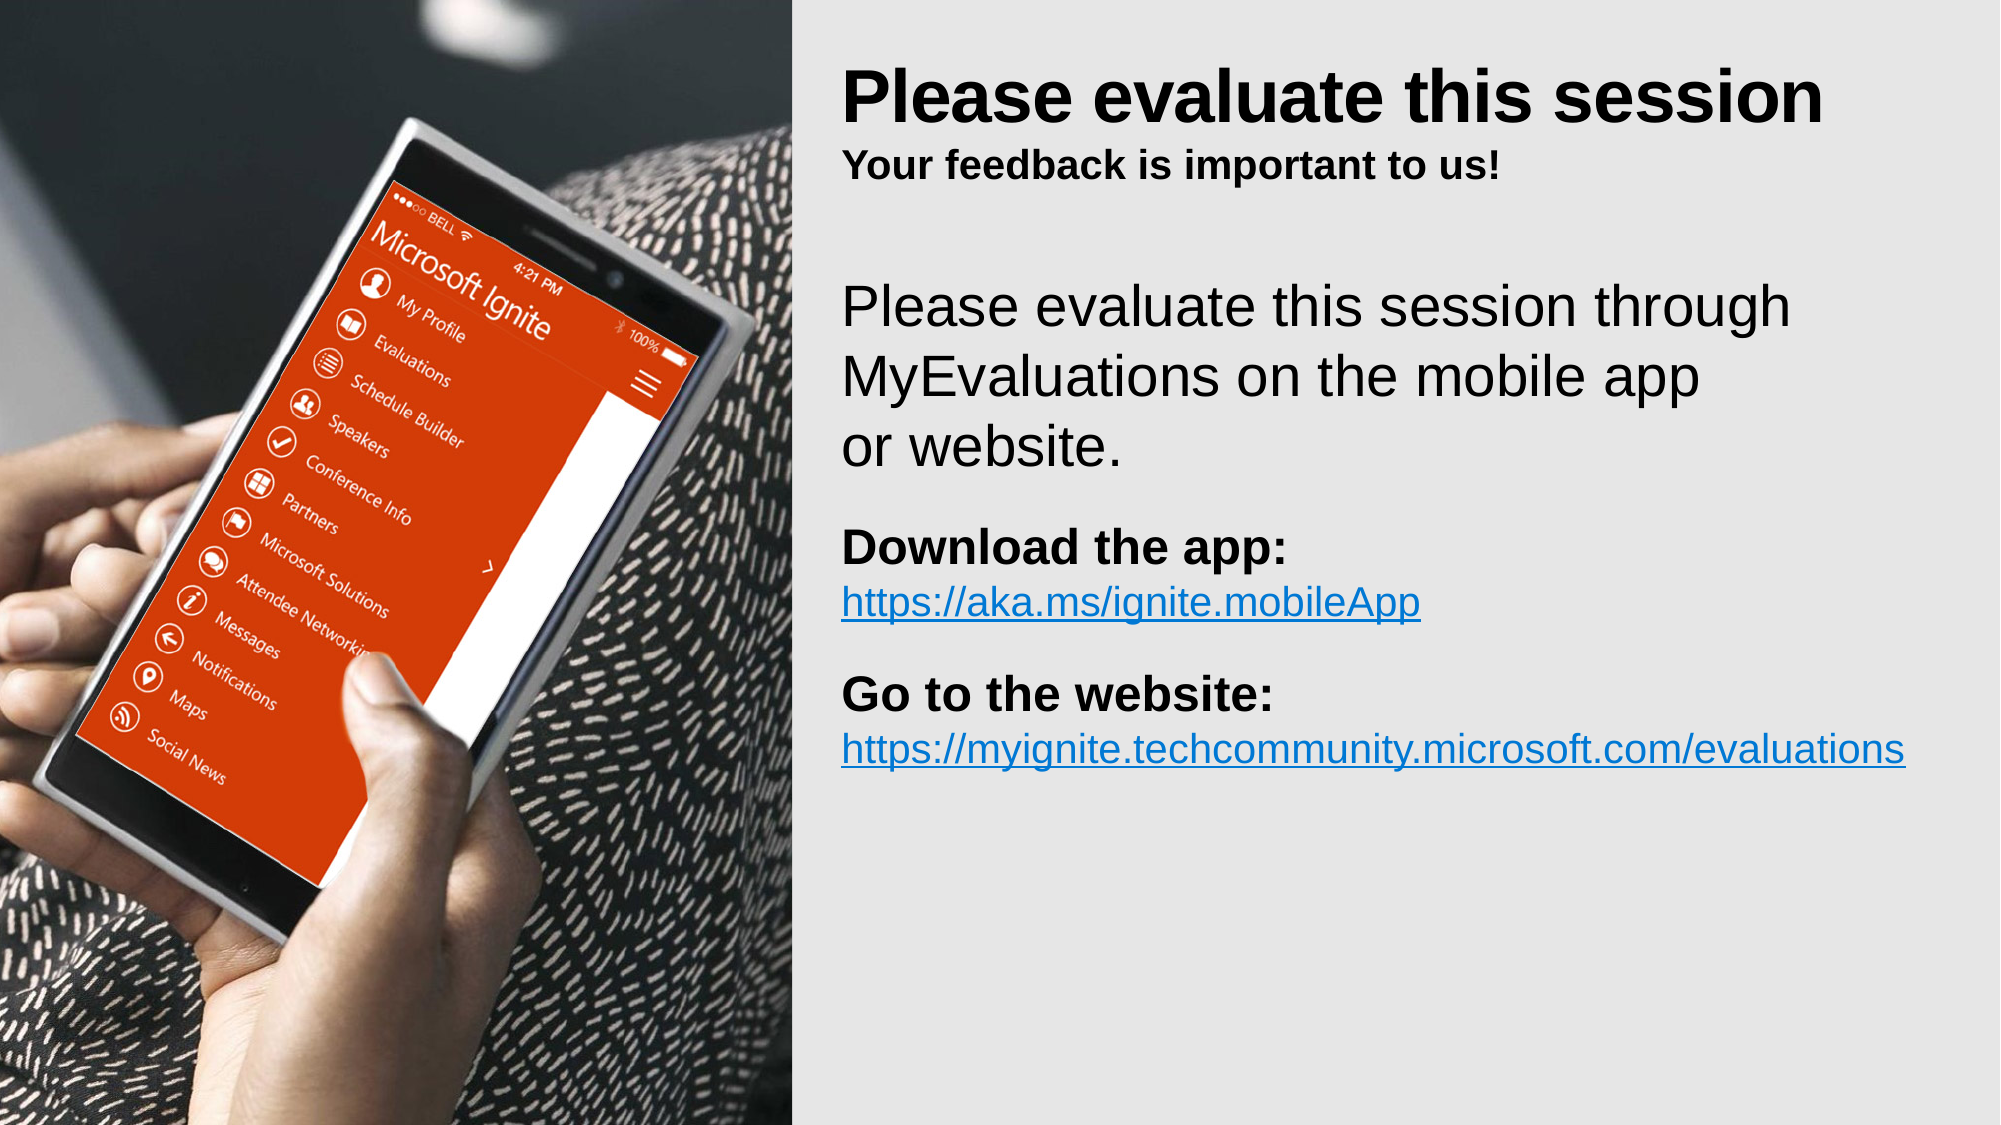

# Please evaluate this session Your feedback is important to us!
Please evaluate this session through MyEvaluations on the mobile app
or website.
Download the app:
https://aka.ms/ignite.mobileApp
Go to the website: https://myignite.techcommunity.microsoft.com/evaluations